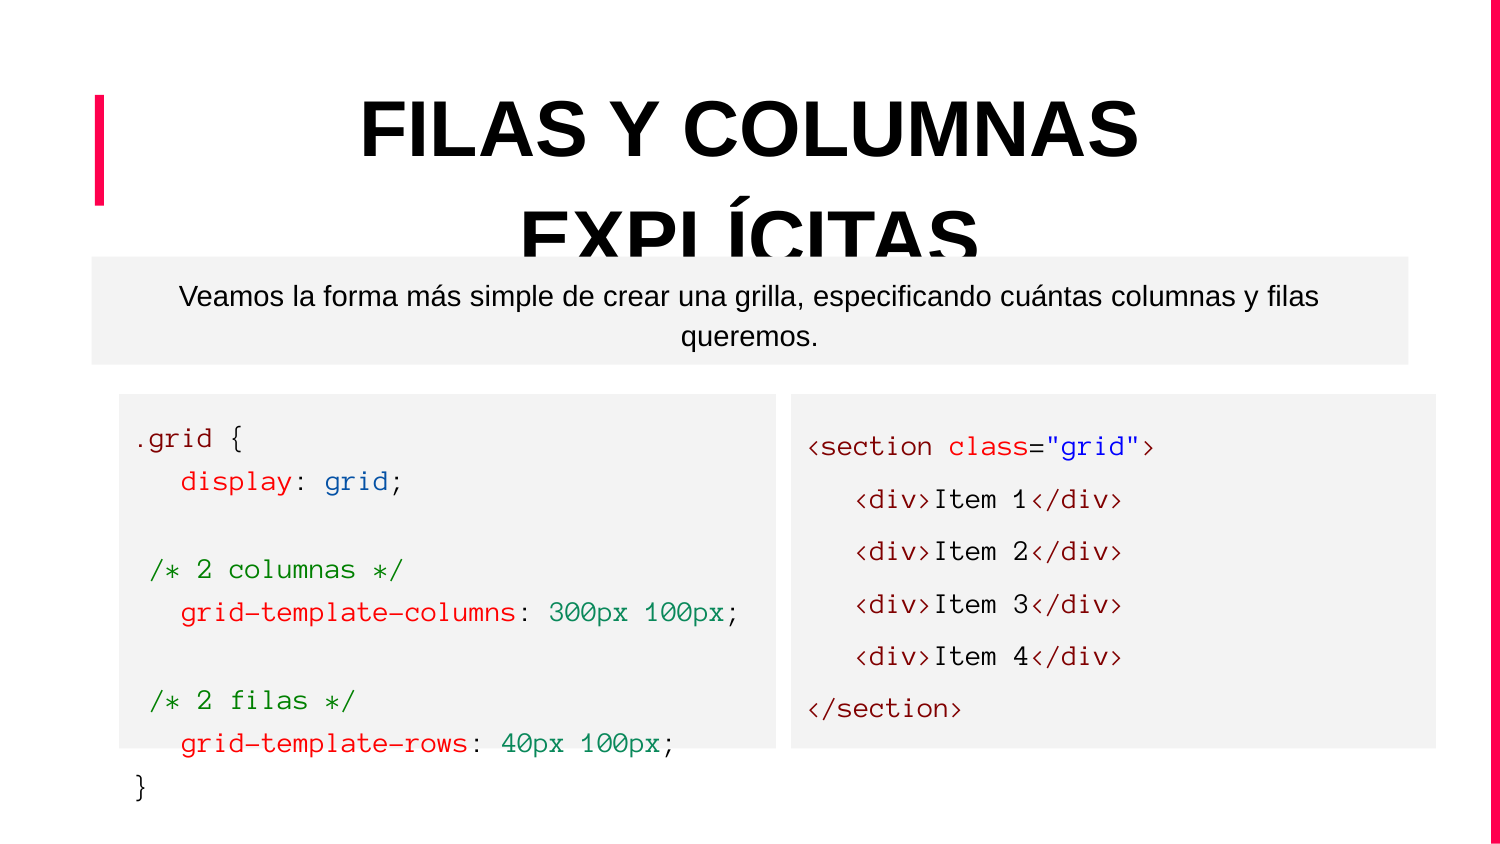

FILAS Y COLUMNAS EXPLÍCITAS

Veamos la forma más simple de crear una grilla, especificando cuántas columnas y filas queremos.
.grid {
   display: grid;
				   /* 2 columnas */
   grid-template-columns: 300px 100px;
   				   /* 2 filas */
   grid-template-rows: 40px 100px;
}

<section class="grid">
   <div>Item 1</div>
   <div>Item 2</div>
   <div>Item 3</div>
   <div>Item 4</div>
</section>